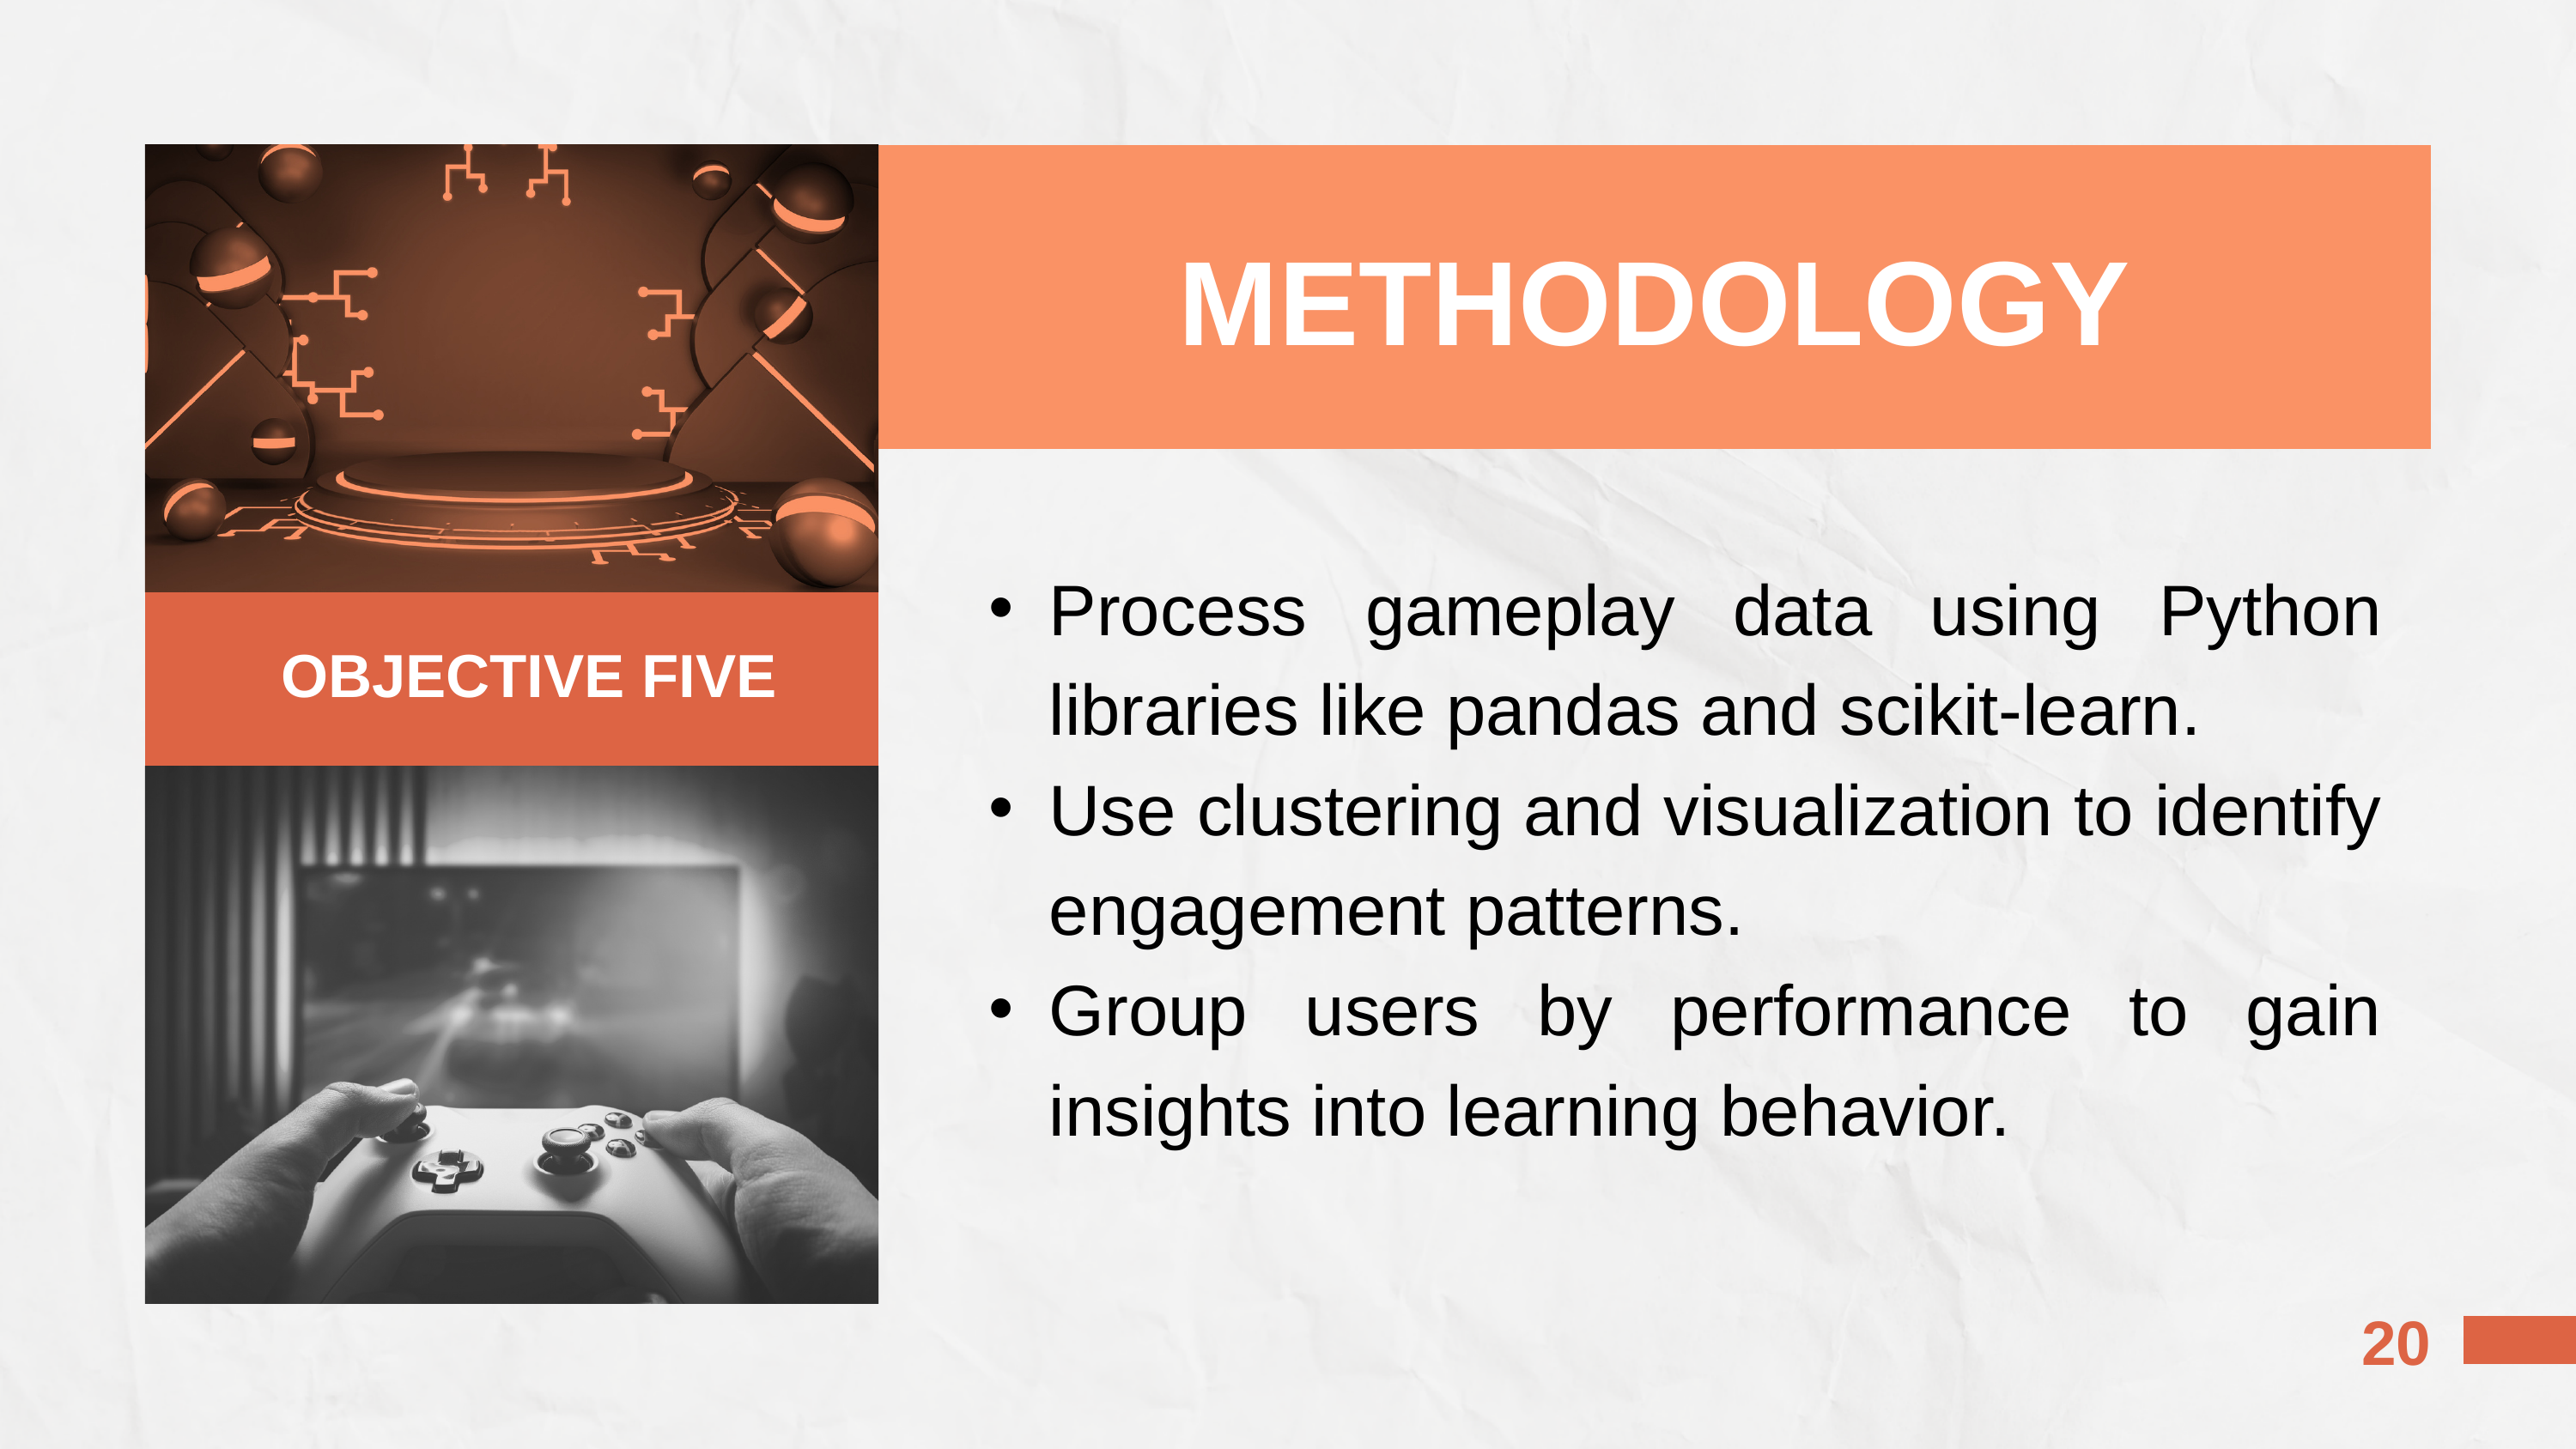

METHODOLOGY

Process gameplay data using Python libraries like pandas and scikit-learn.
Use clustering and visualization to identify engagement patterns.
Group users by performance to gain insights into learning behavior.
OBJECTIVE FIVE

20